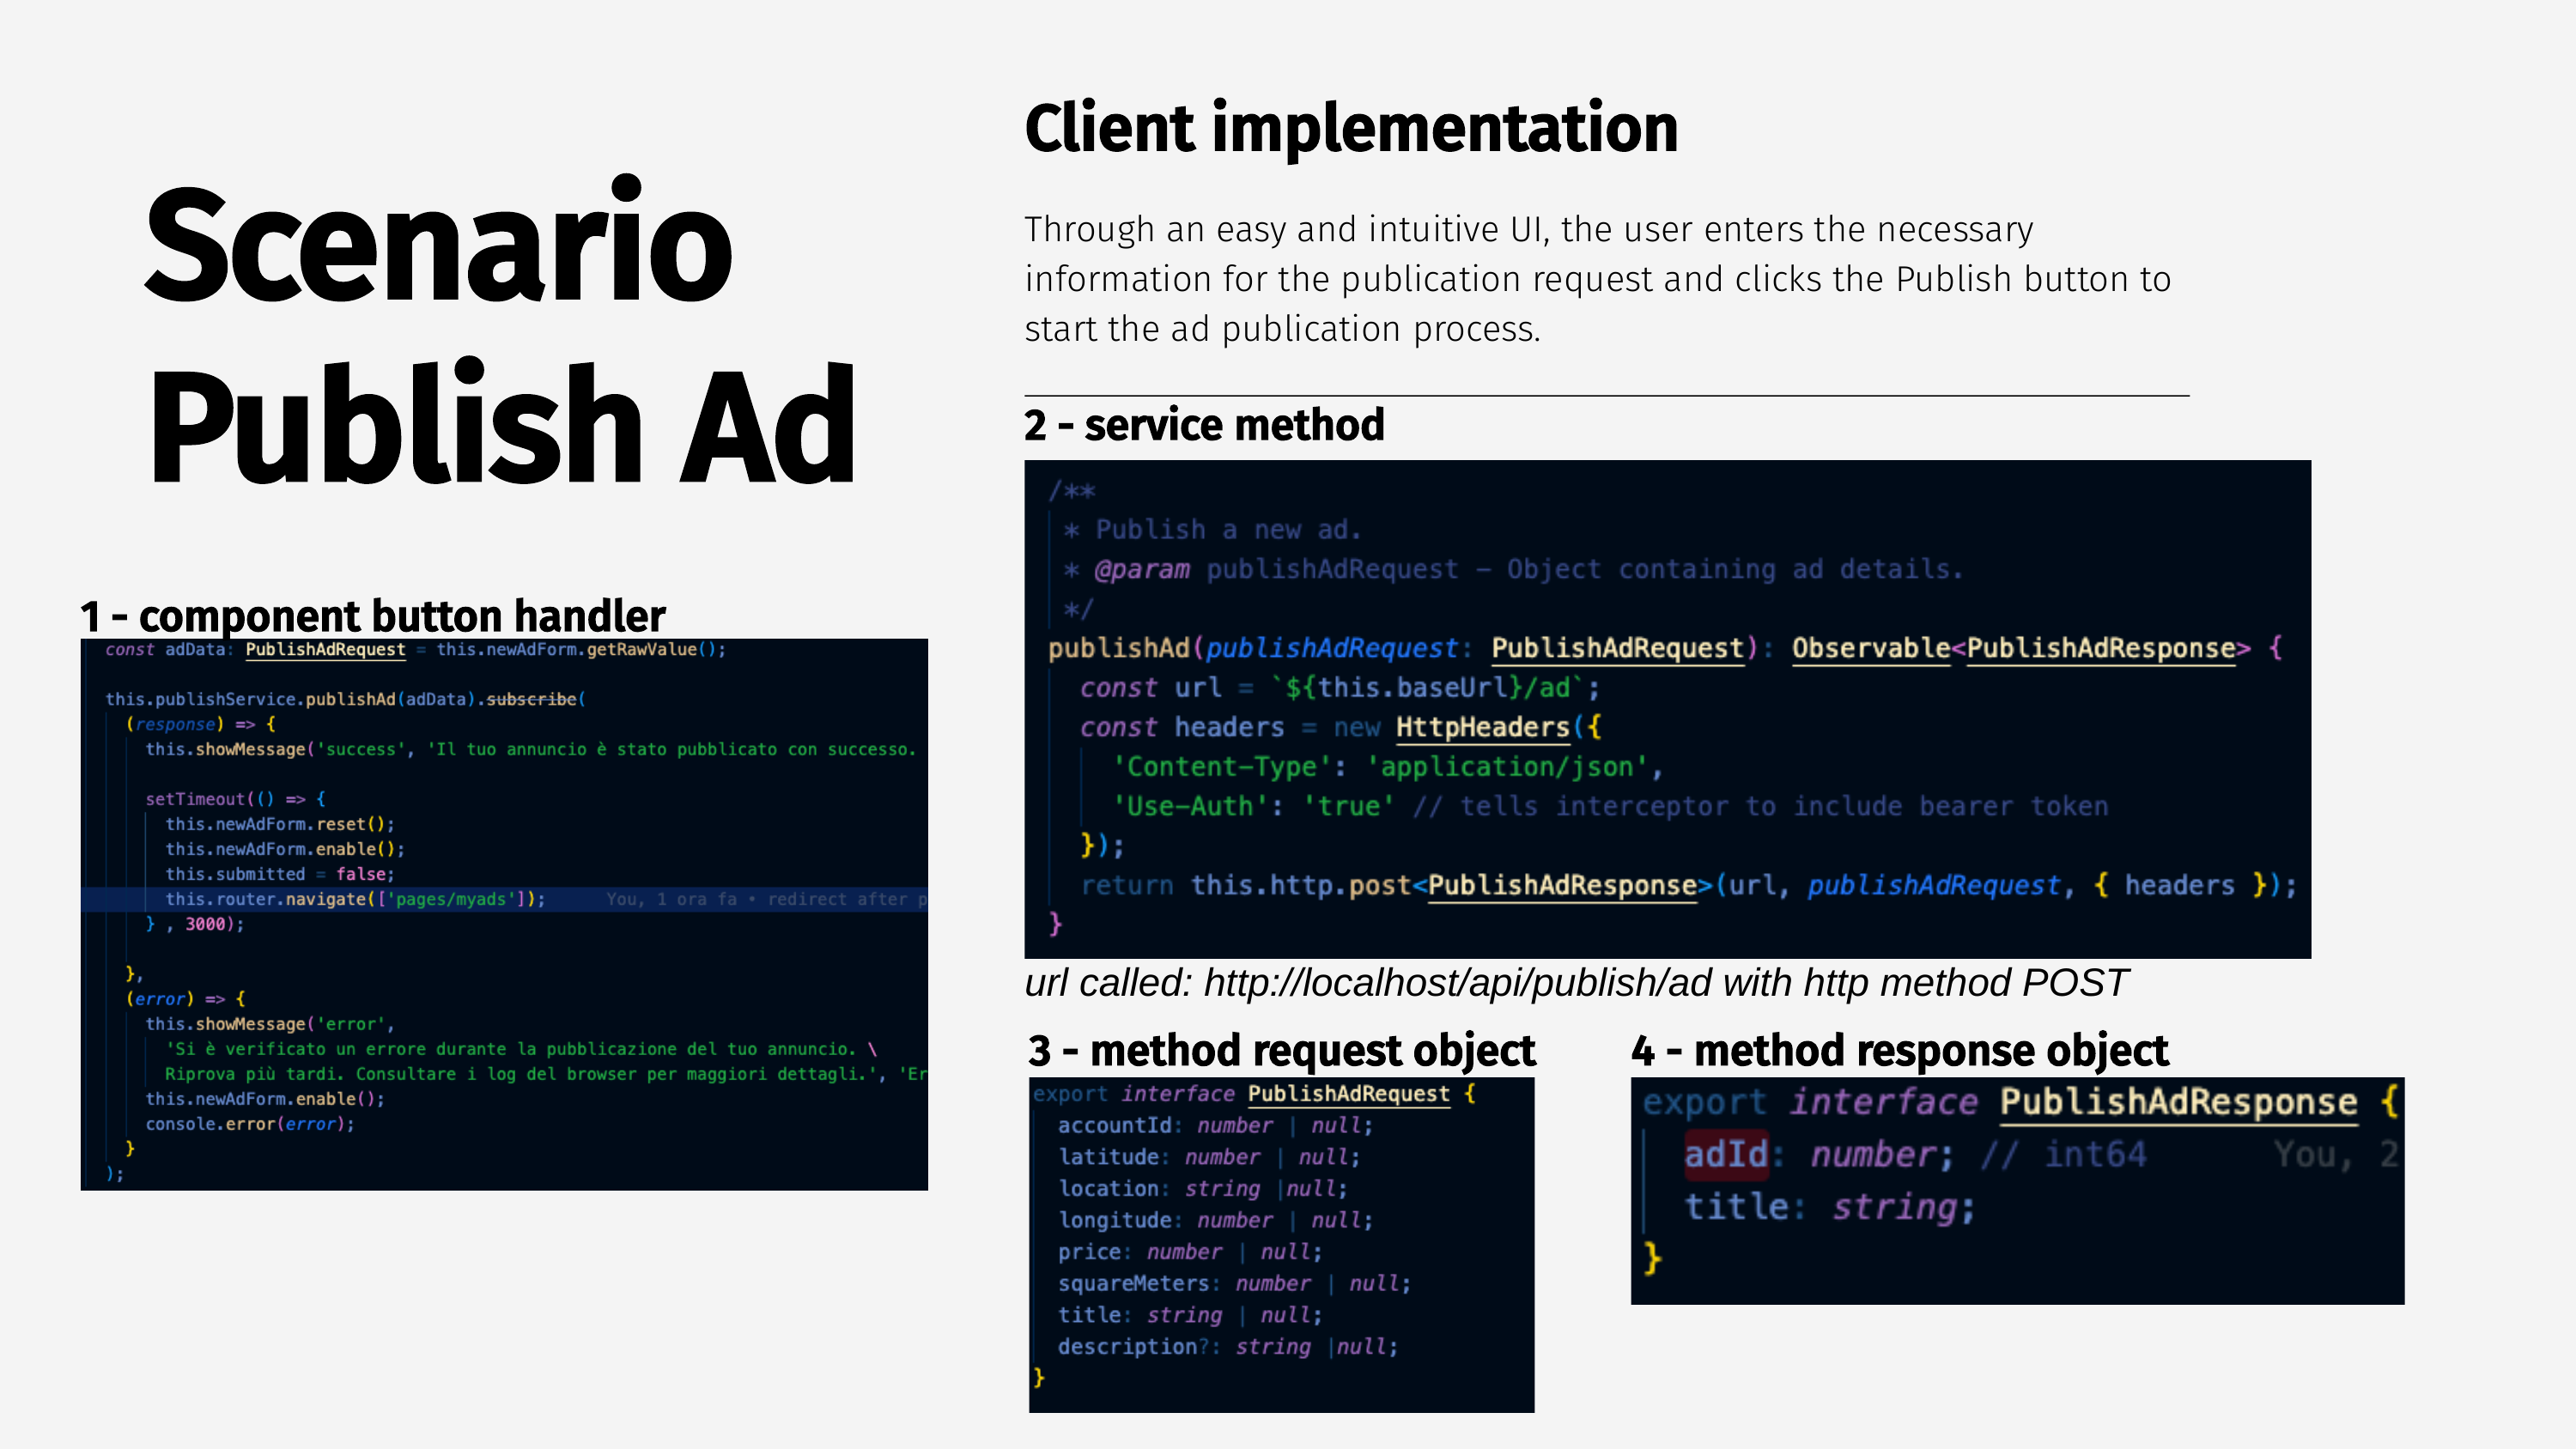

Client implementation
Scenario Publish Ad
Through an easy and intuitive UI, the user enters the necessary information for the publication request and clicks the Publish button to start the ad publication process.

2 - service method

1 - component button handler

url called: http://localhost/api/publish/ad with http method POST
3 - method request object
4 - method response object